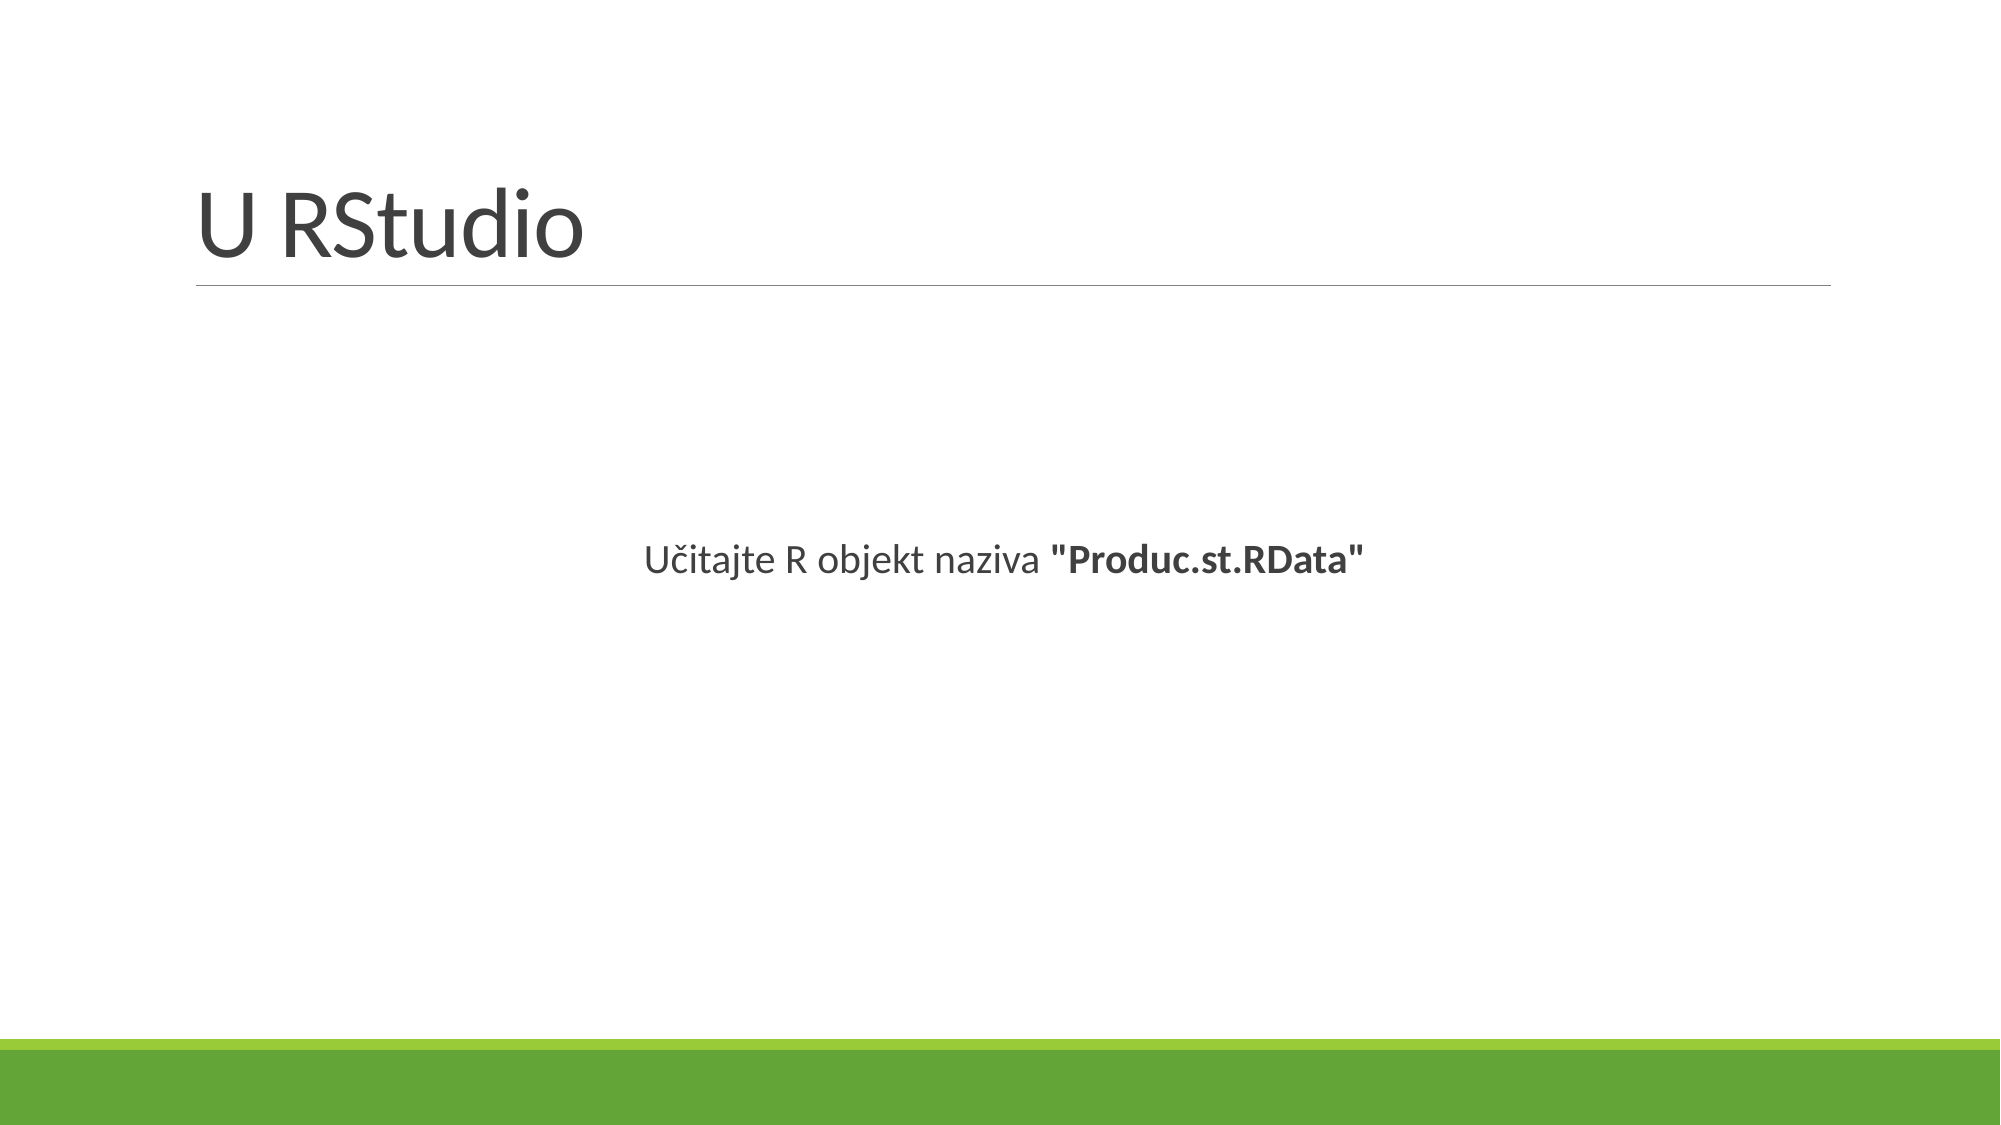

# U RStudio

Učitajte R objekt naziva "Produc.st.RData"